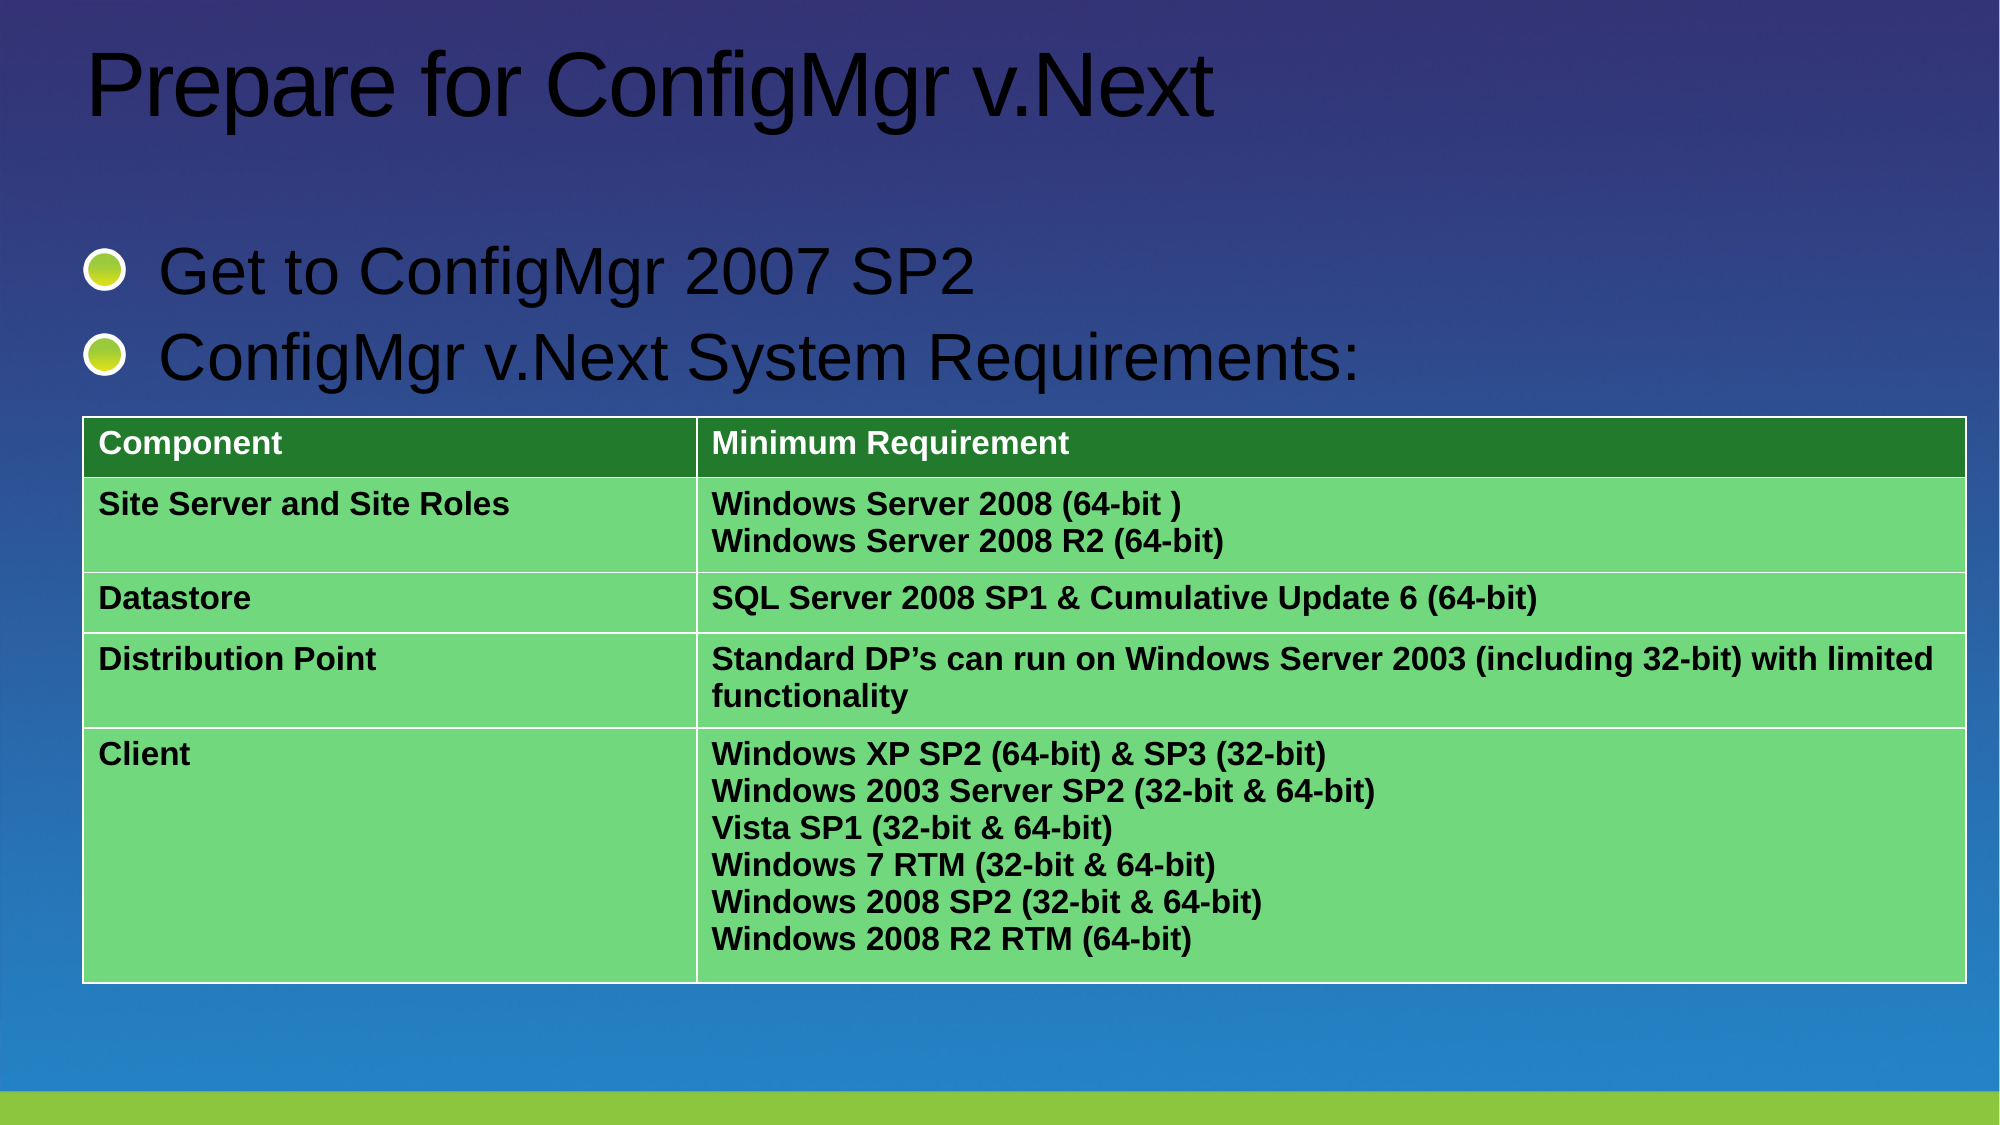

# Prepare for ConfigMgr v.Next
Get to ConfigMgr 2007 SP2
ConfigMgr v.Next System Requirements:
| Component | Minimum Requirement |
| --- | --- |
| Site Server and Site Roles | Windows Server 2008 (64-bit ) Windows Server 2008 R2 (64-bit) |
| Datastore | SQL Server 2008 SP1 & Cumulative Update 6 (64-bit) |
| Distribution Point | Standard DP’s can run on Windows Server 2003 (including 32-bit) with limited functionality |
| Client | Windows XP SP2 (64-bit) & SP3 (32-bit) Windows 2003 Server SP2 (32-bit & 64-bit) Vista SP1 (32-bit & 64-bit) Windows 7 RTM (32-bit & 64-bit) Windows 2008 SP2 (32-bit & 64-bit) Windows 2008 R2 RTM (64-bit) |